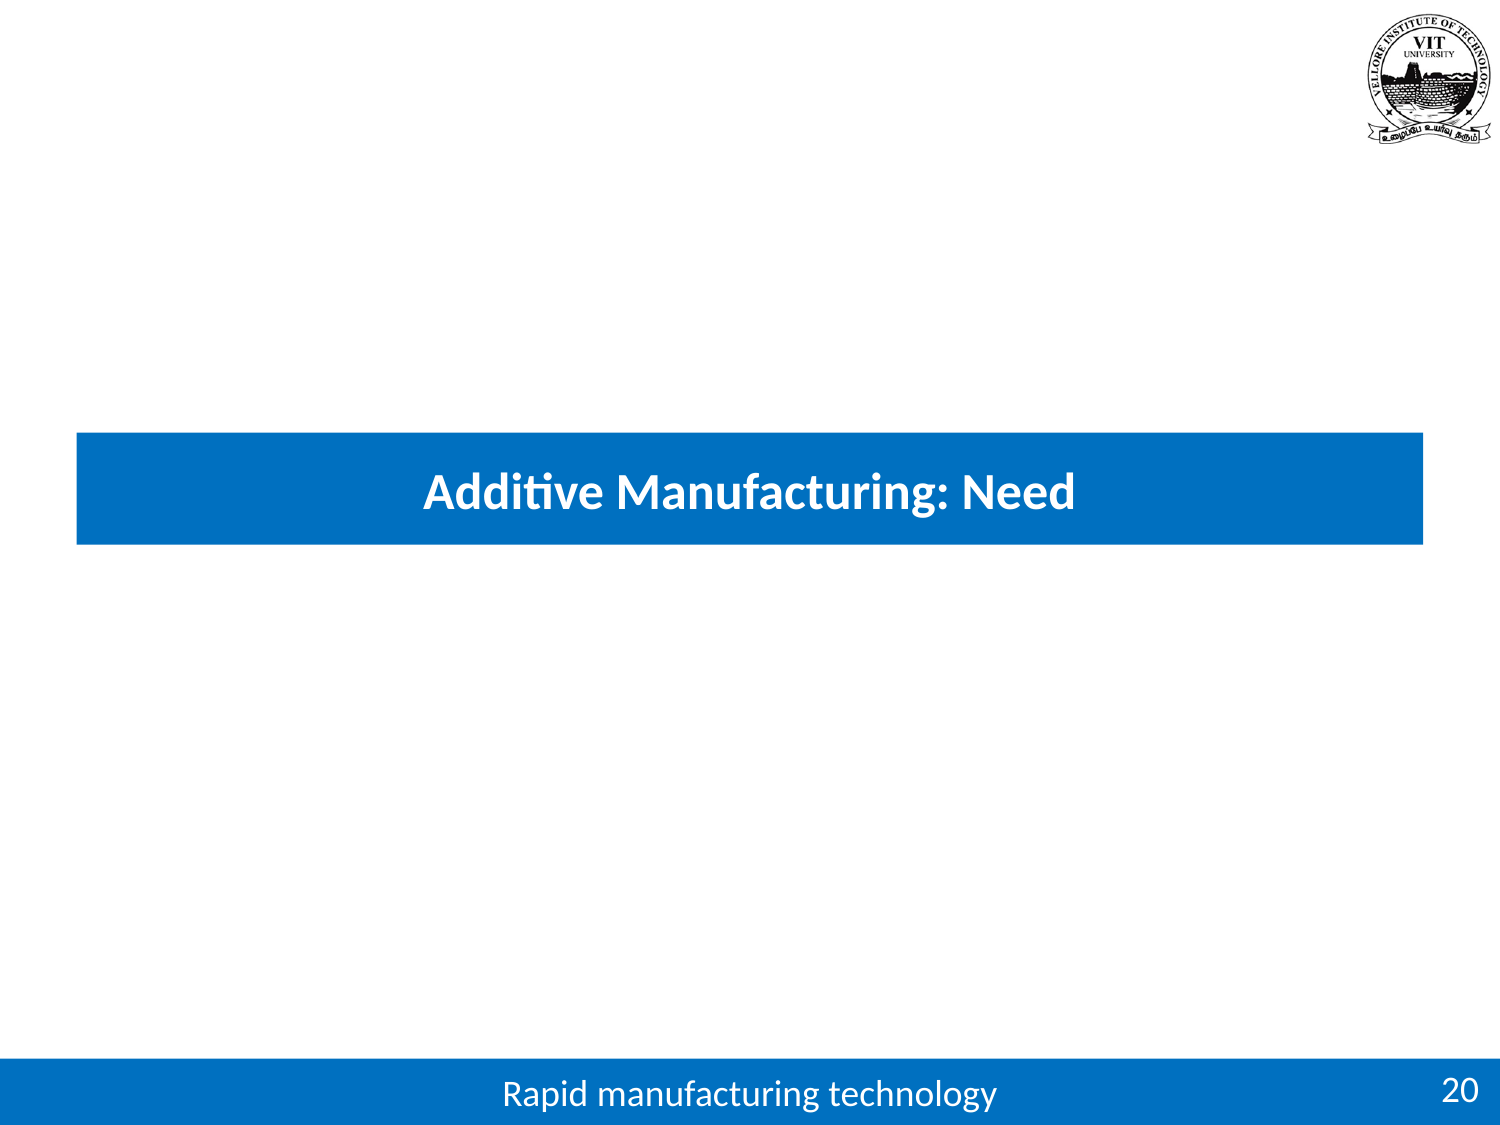

# Additive Manufacturing: Need
20
Rapid manufacturing technology